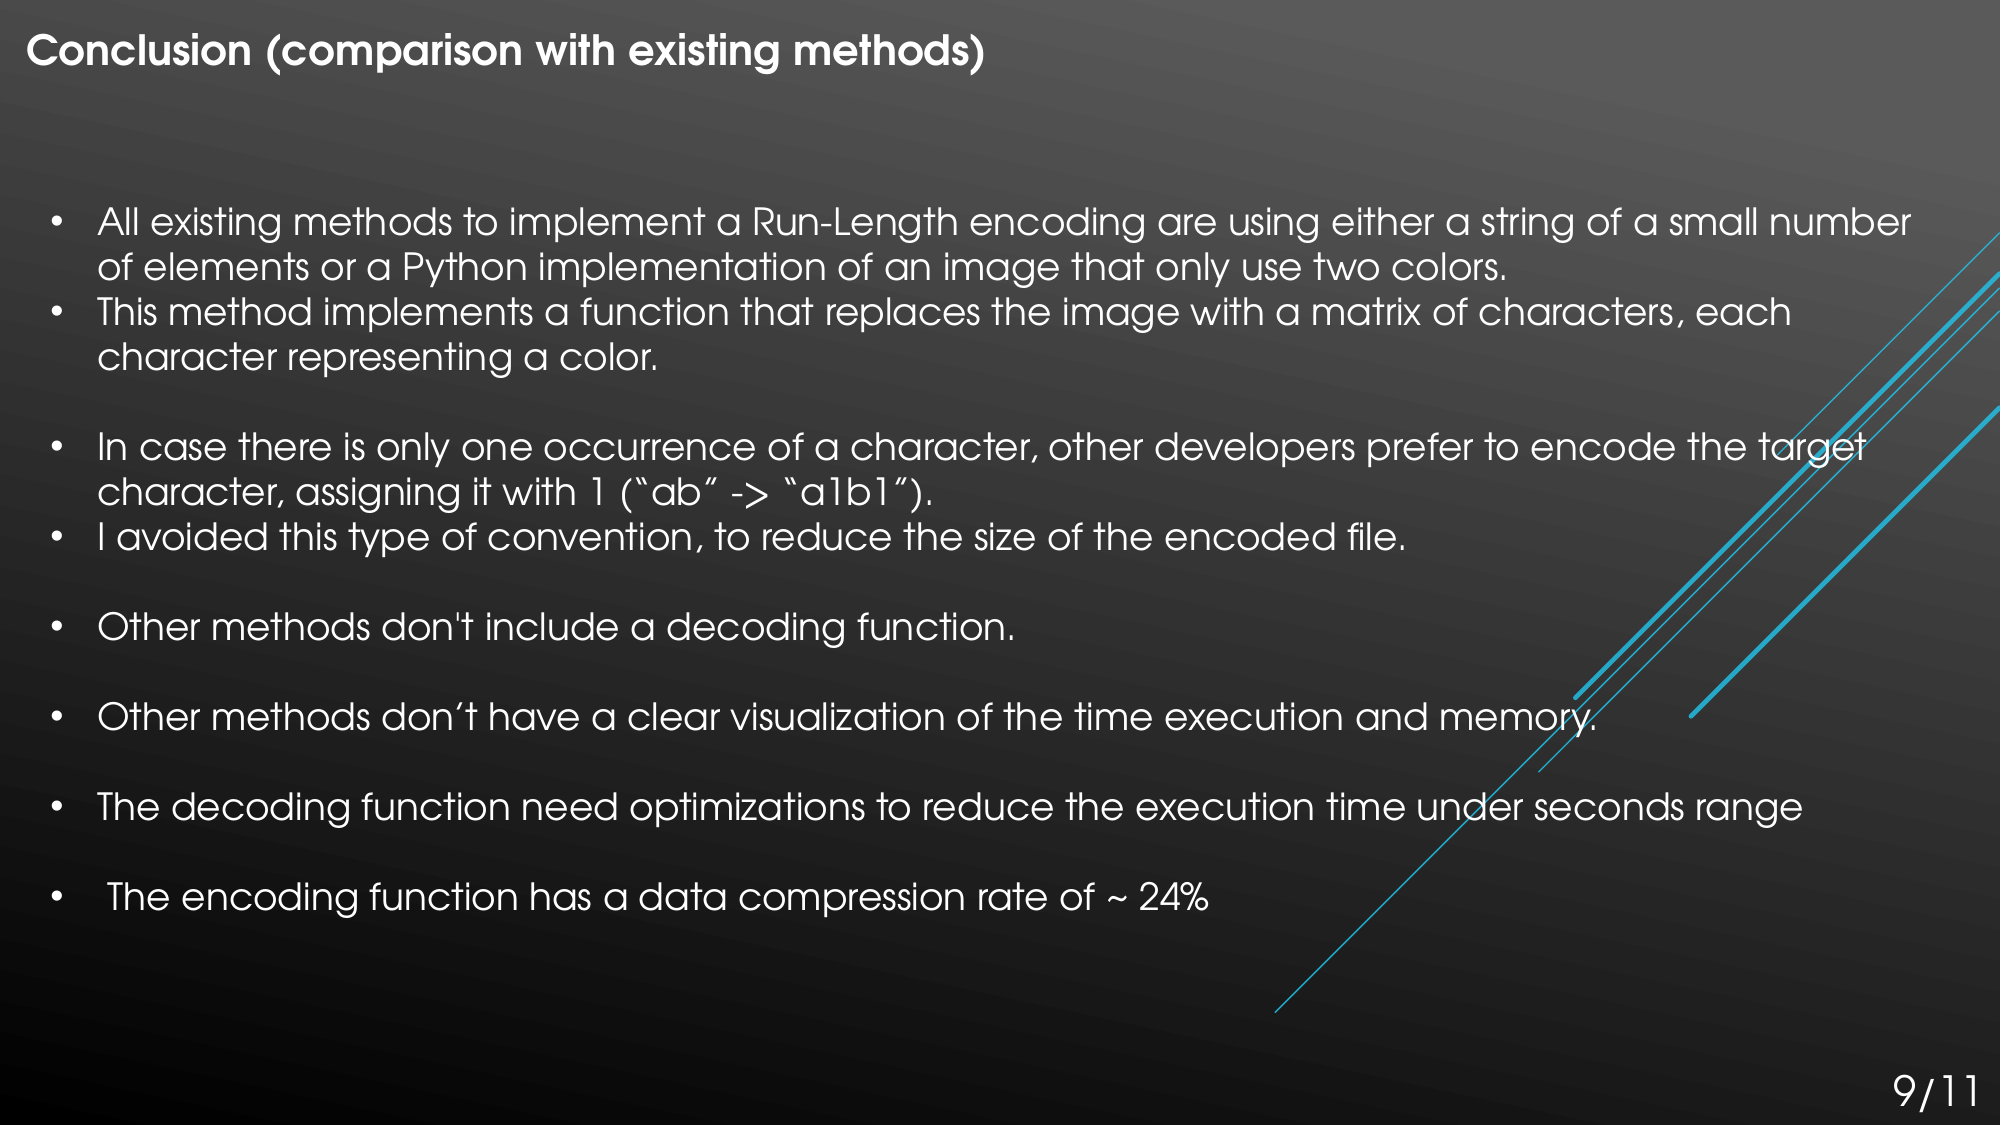

Conclusion (comparison with existing methods)
All existing methods to implement a Run-Length encoding are using either a string of a small number of elements or a Python implementation of an image that only use two colors.
This method implements a function that replaces the image with a matrix of characters, each character representing a color.

In case there is only one occurrence of a character, other developers prefer to encode the target character, assigning it with 1 (“ab” -> “a1b1”).
I avoided this type of convention, to reduce the size of the encoded file.

Other methods don't include a decoding function.

Other methods don’t have a clear visualization of the time execution and memory.

The decoding function need optimizations to reduce the execution time under seconds range

 The encoding function has a data compression rate of ~ 24%
9/11